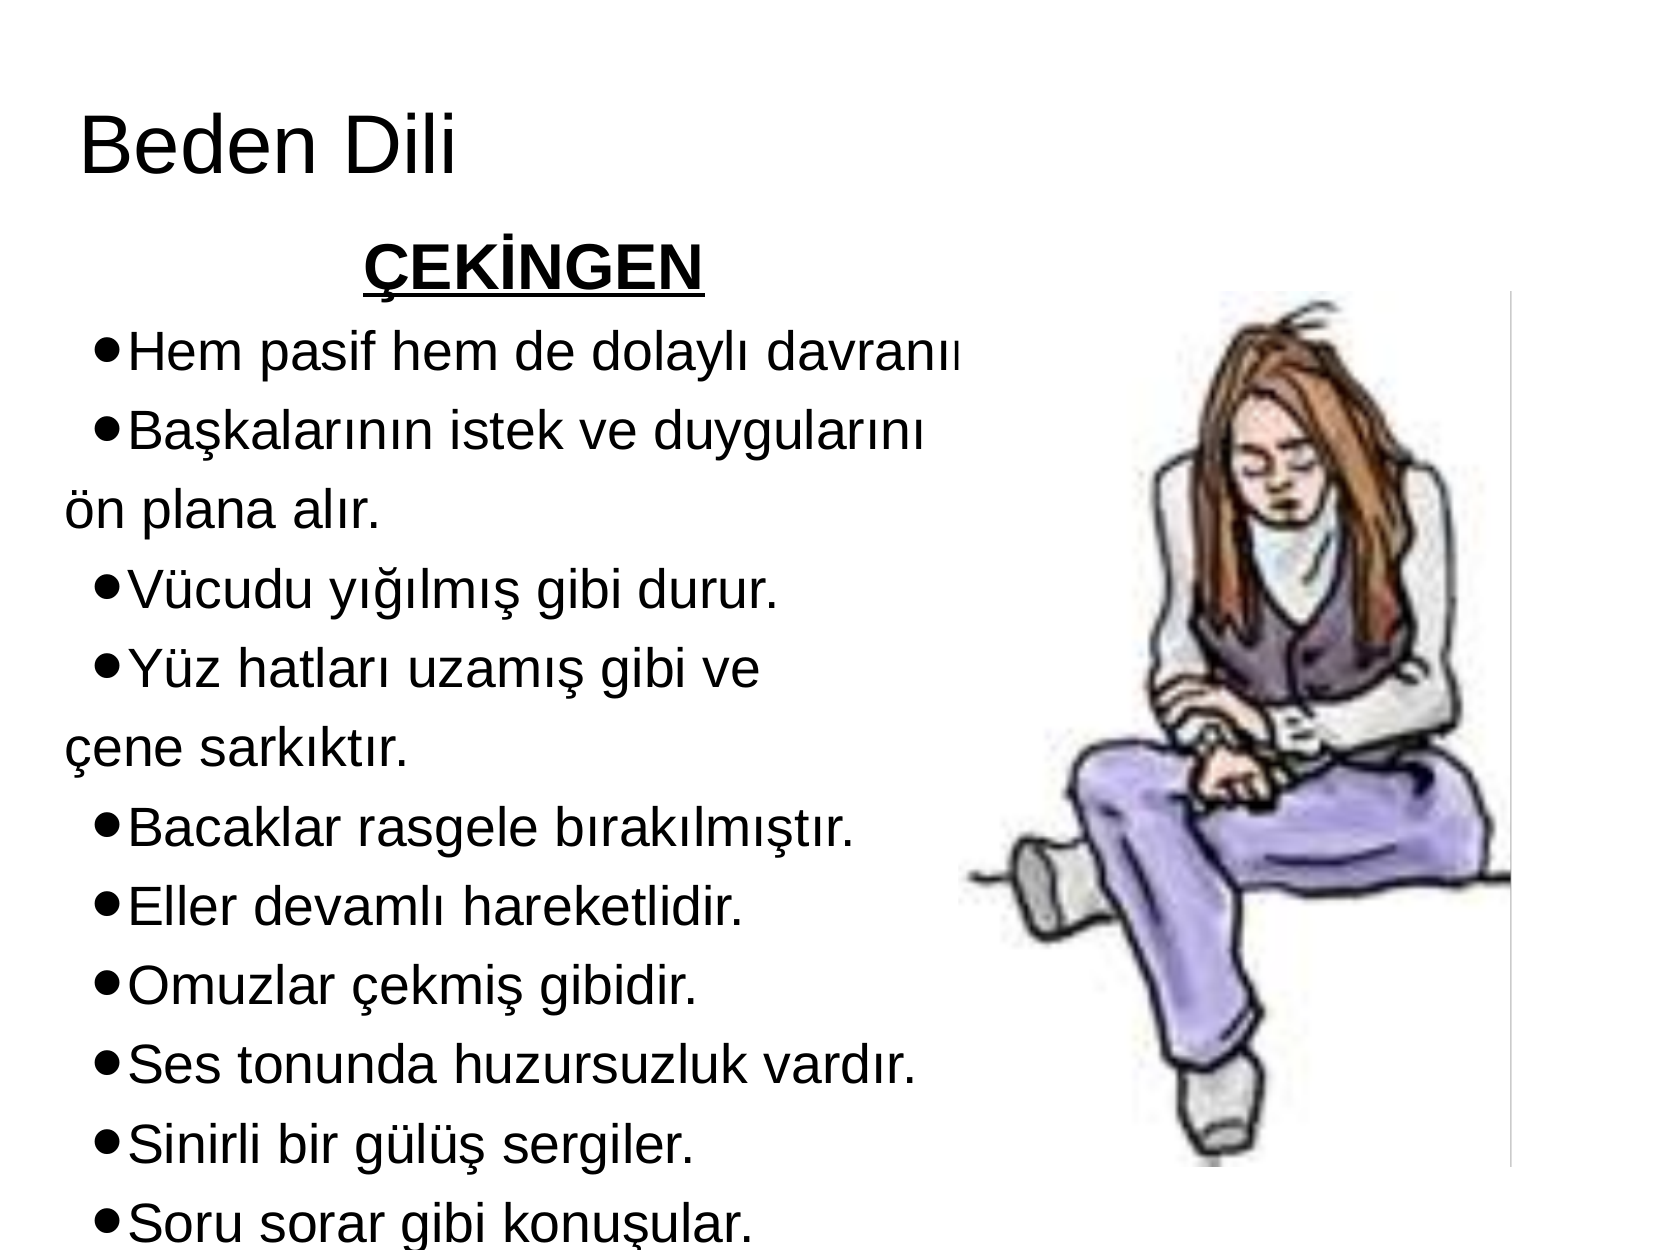

Beden Dili
ÇEKİNGEN
Hem pasif hem de dolaylı davranır.
Başkalarının istek ve duygularını
ön plana alır.
Vücudu yığılmış gibi durur.
Yüz hatları uzamış gibi ve
çene sarkıktır.
Bacaklar rasgele bırakılmıştır.
Eller devamlı hareketlidir.
Omuzlar çekmiş gibidir.
Ses tonunda huzursuzluk vardır.
Sinirli bir gülüş sergiler.
Soru sorar gibi konuşular.
Alt dudağını ısırır.